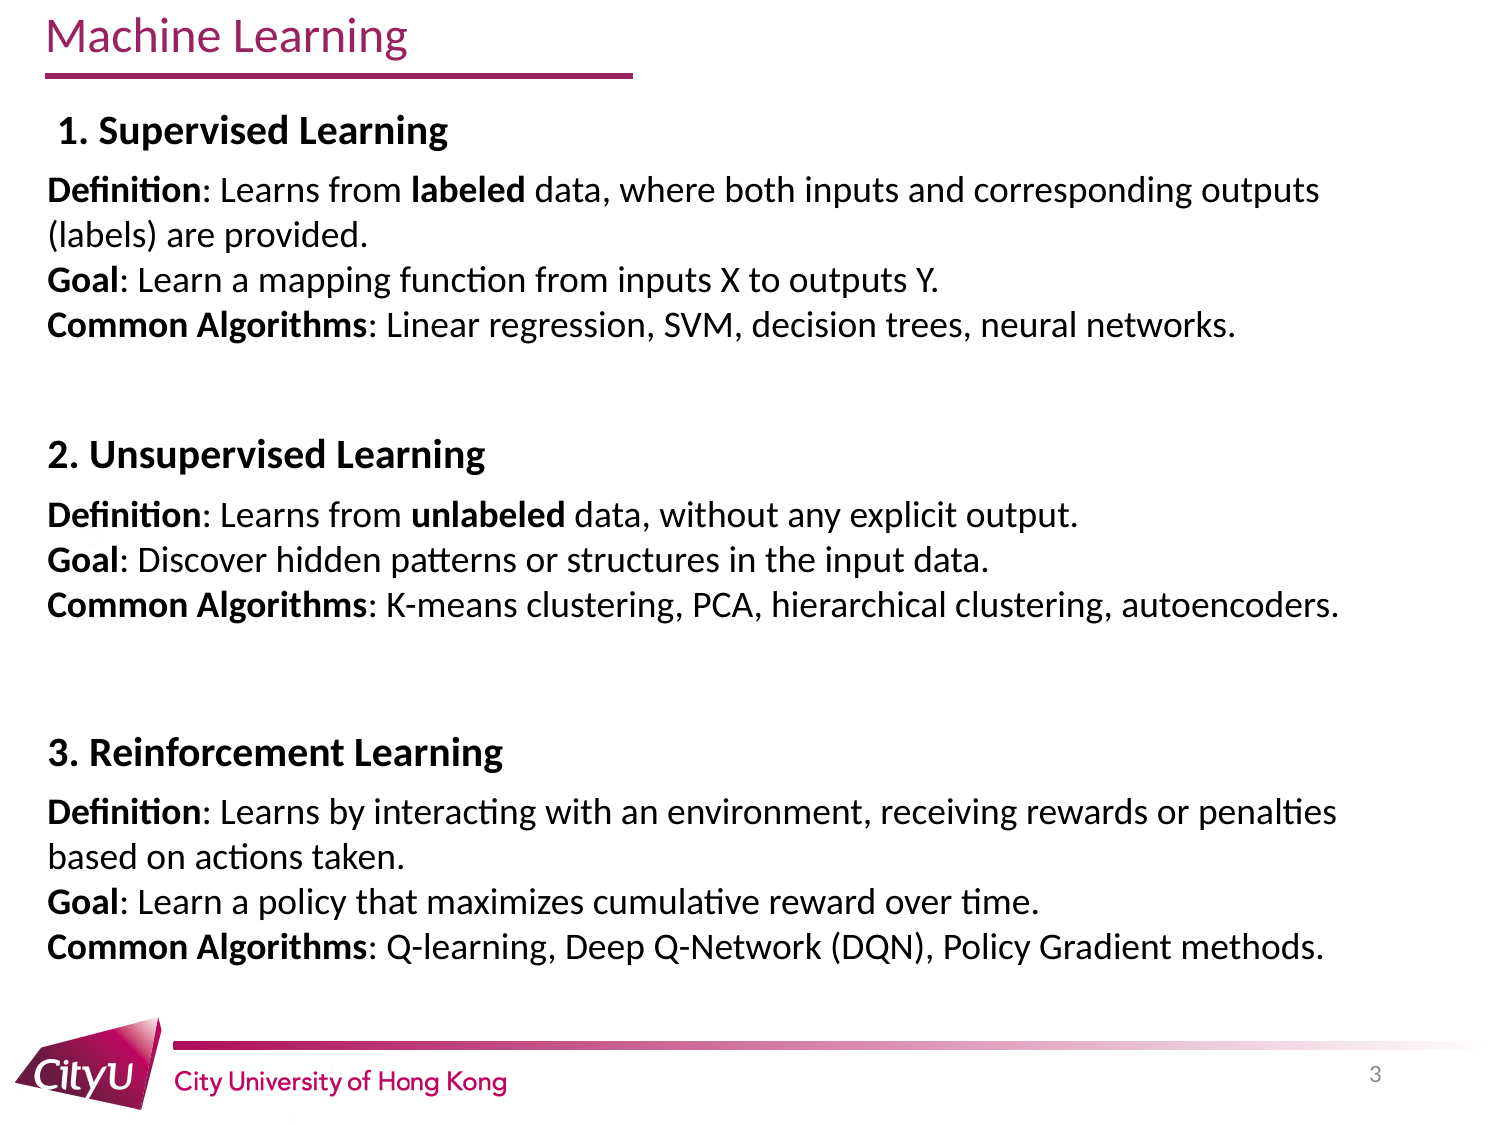

# Machine Learning
 1. Supervised Learning
Definition: Learns from labeled data, where both inputs and corresponding outputs (labels) are provided.
Goal: Learn a mapping function from inputs X to outputs Y.
Common Algorithms: Linear regression, SVM, decision trees, neural networks.
2. Unsupervised Learning
Definition: Learns from unlabeled data, without any explicit output.
Goal: Discover hidden patterns or structures in the input data.
Common Algorithms: K-means clustering, PCA, hierarchical clustering, autoencoders.
3. Reinforcement Learning
Definition: Learns by interacting with an environment, receiving rewards or penalties based on actions taken.
Goal: Learn a policy that maximizes cumulative reward over time.
Common Algorithms: Q-learning, Deep Q-Network (DQN), Policy Gradient methods.
3